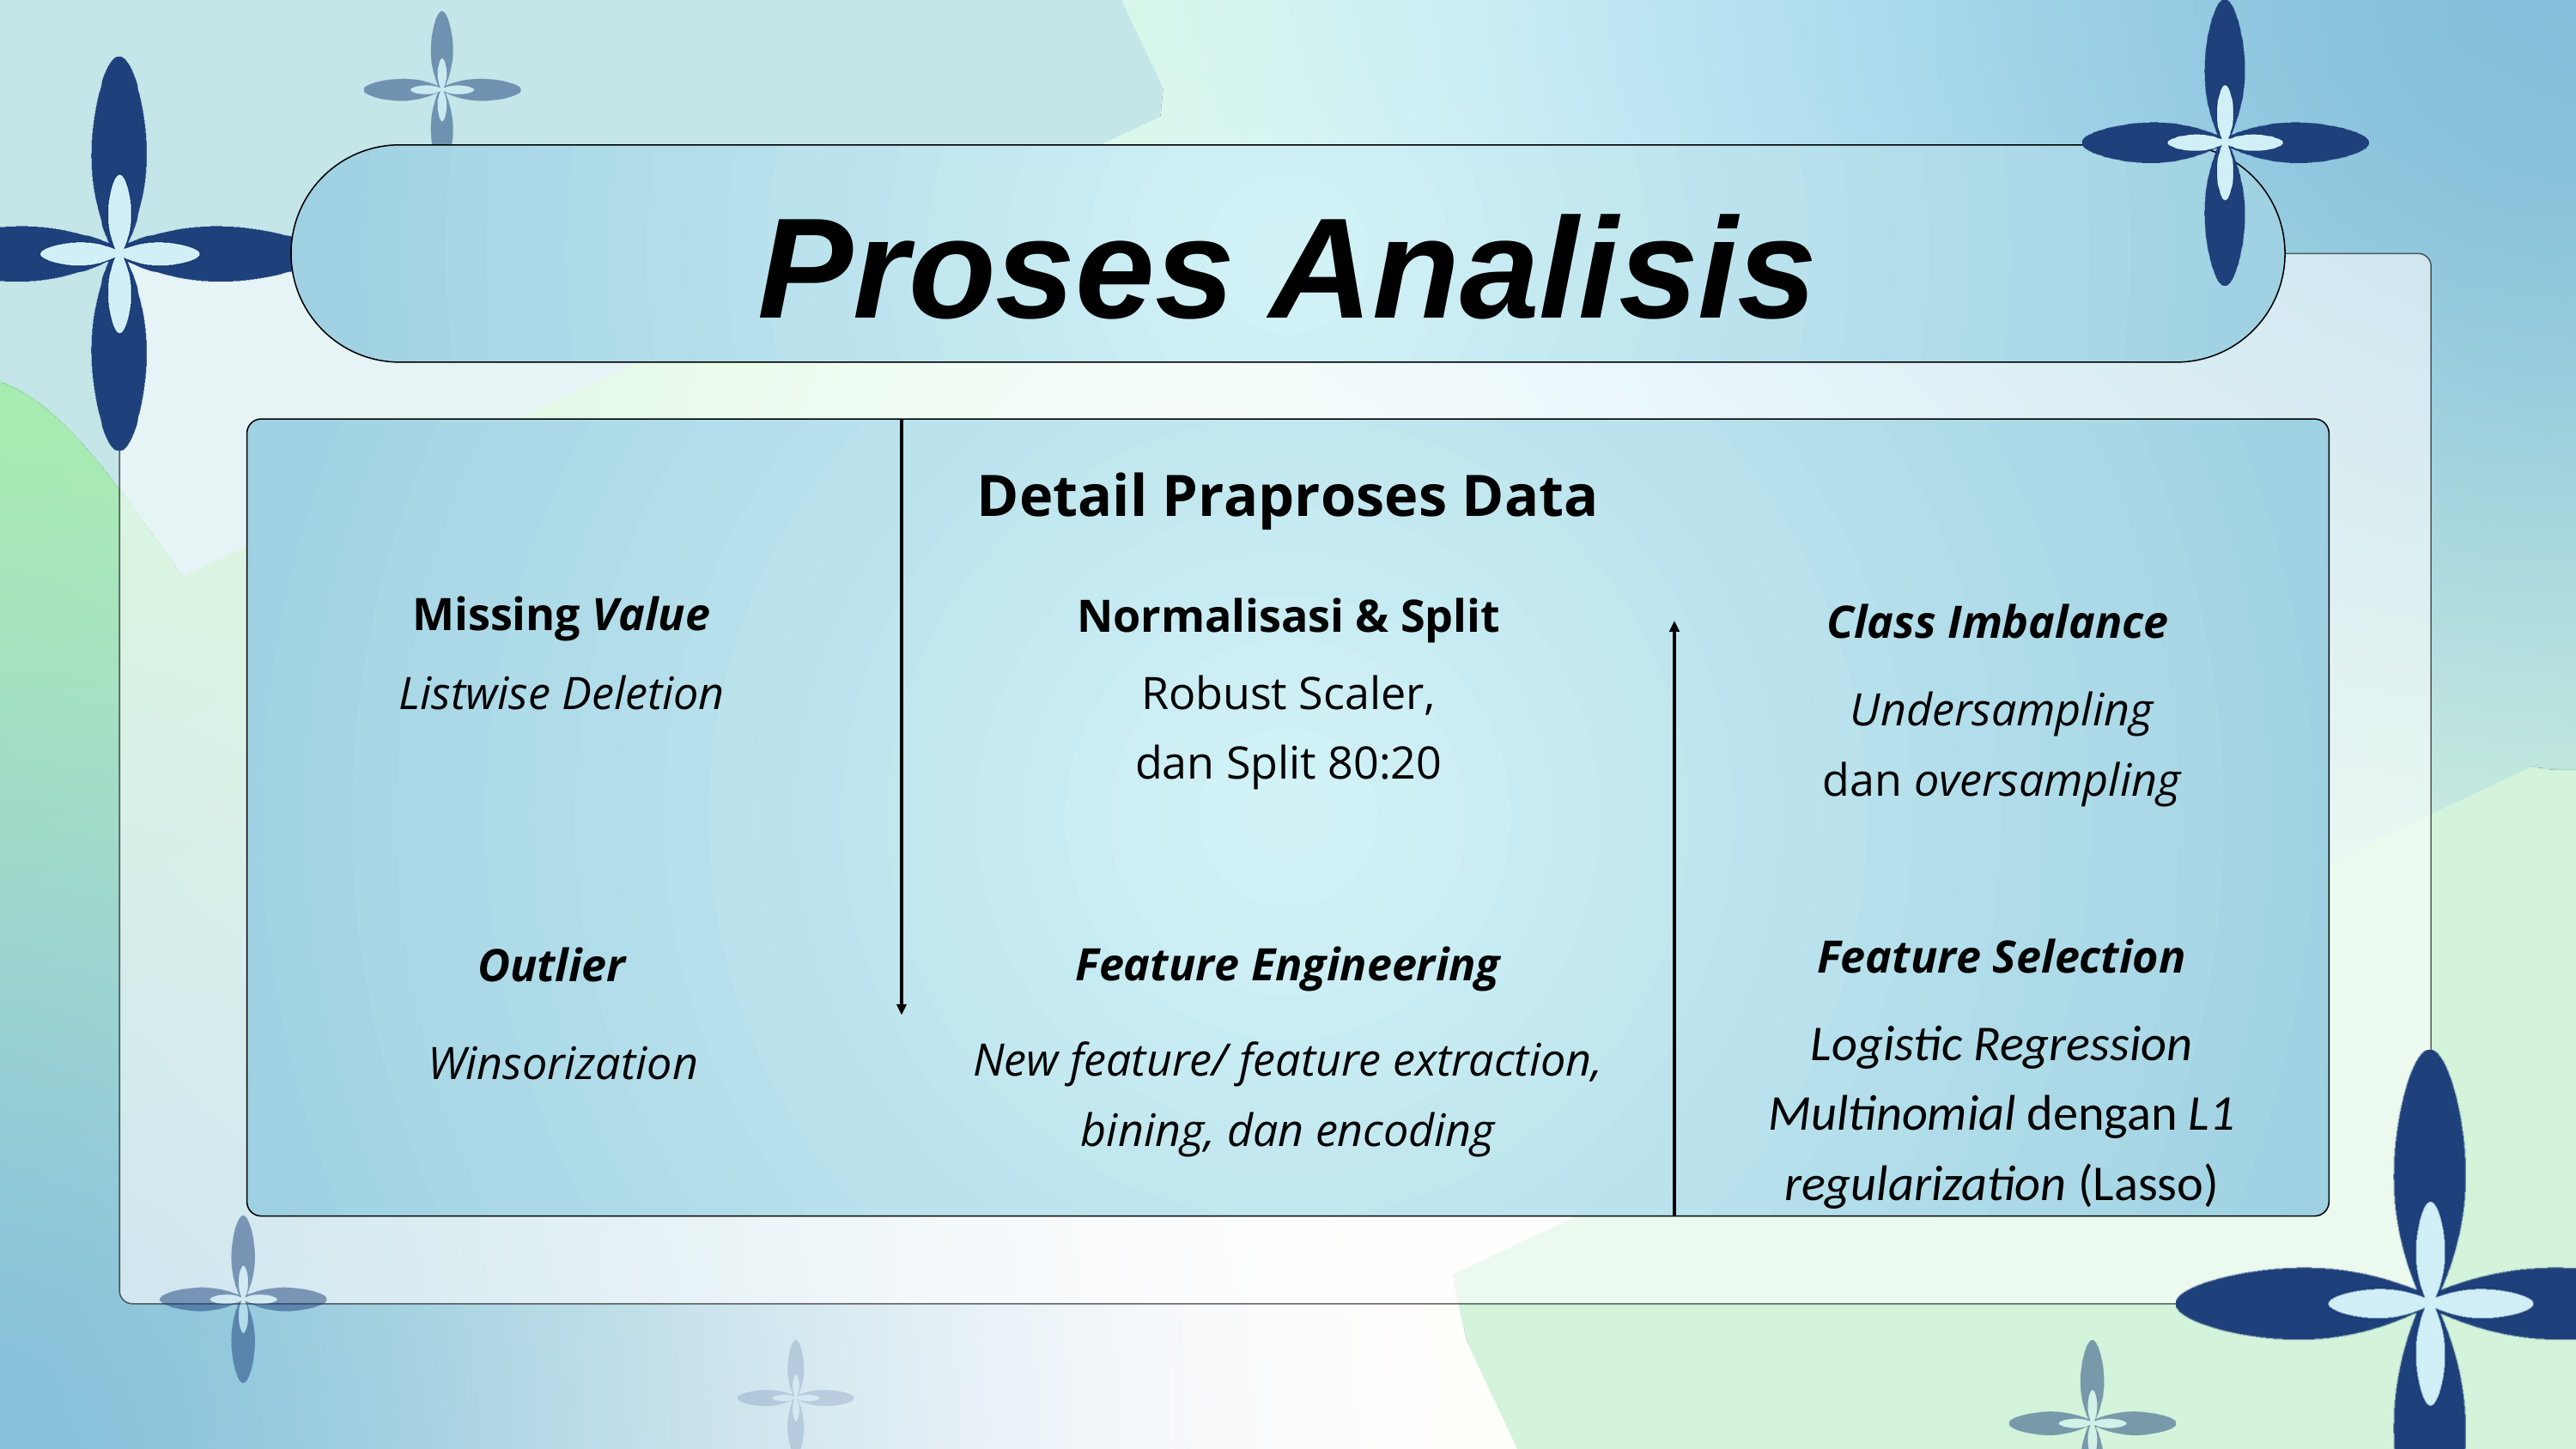

Proses Analisis

Detail Praproses Data
Missing Value
Class Imbalance
Normalisasi & Split
Robust Scaler, dan Split 80:20
Listwise Deletion
Undersampling dan oversampling
Feature Selection
Feature Engineering
Outlier

Logistic Regression Multinomial dengan L1 regularization (Lasso)
New feature/ feature extraction, bining, dan encoding
Winsorization